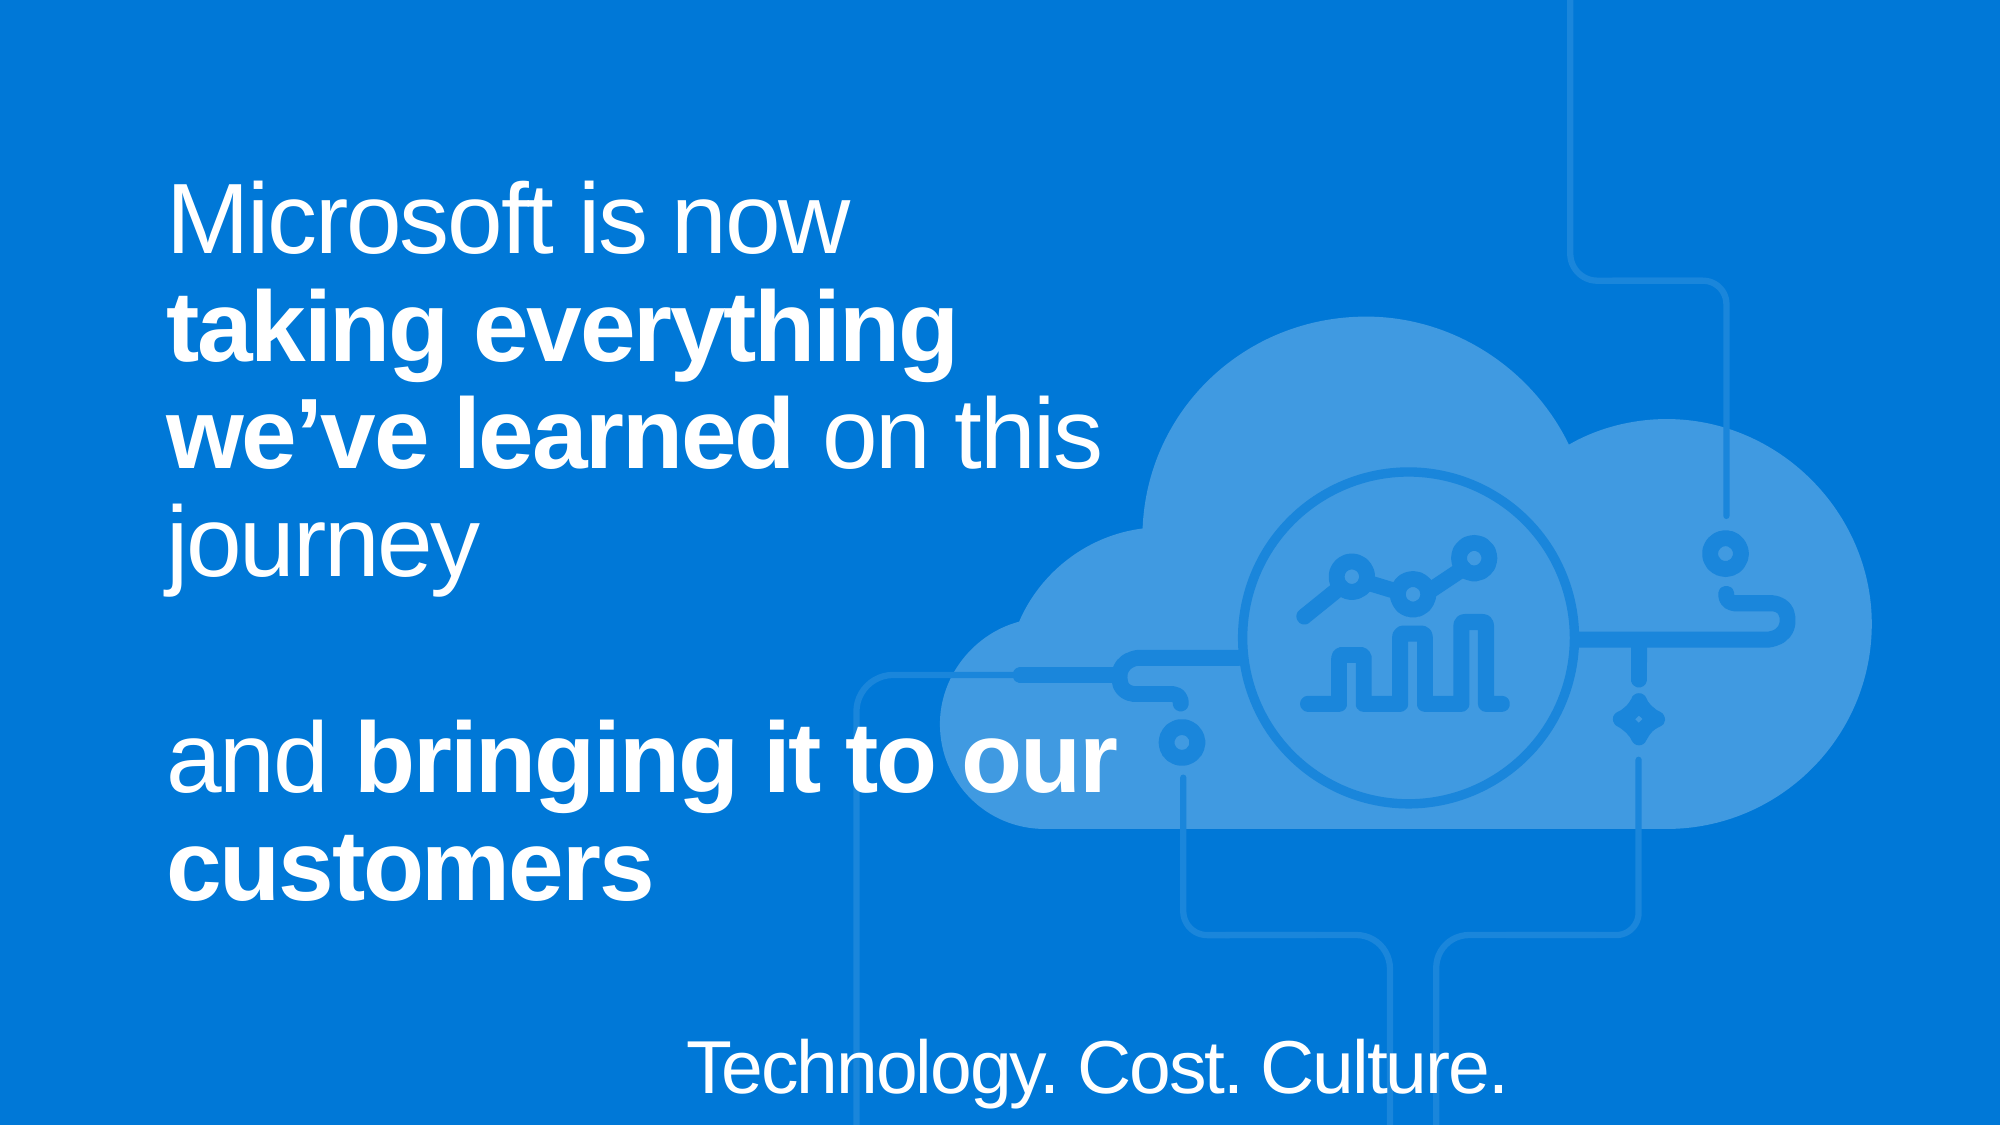

# Microsoft is now taking everything we’ve learned on this journey and bringing it to our customers

Technology. Cost. Culture.